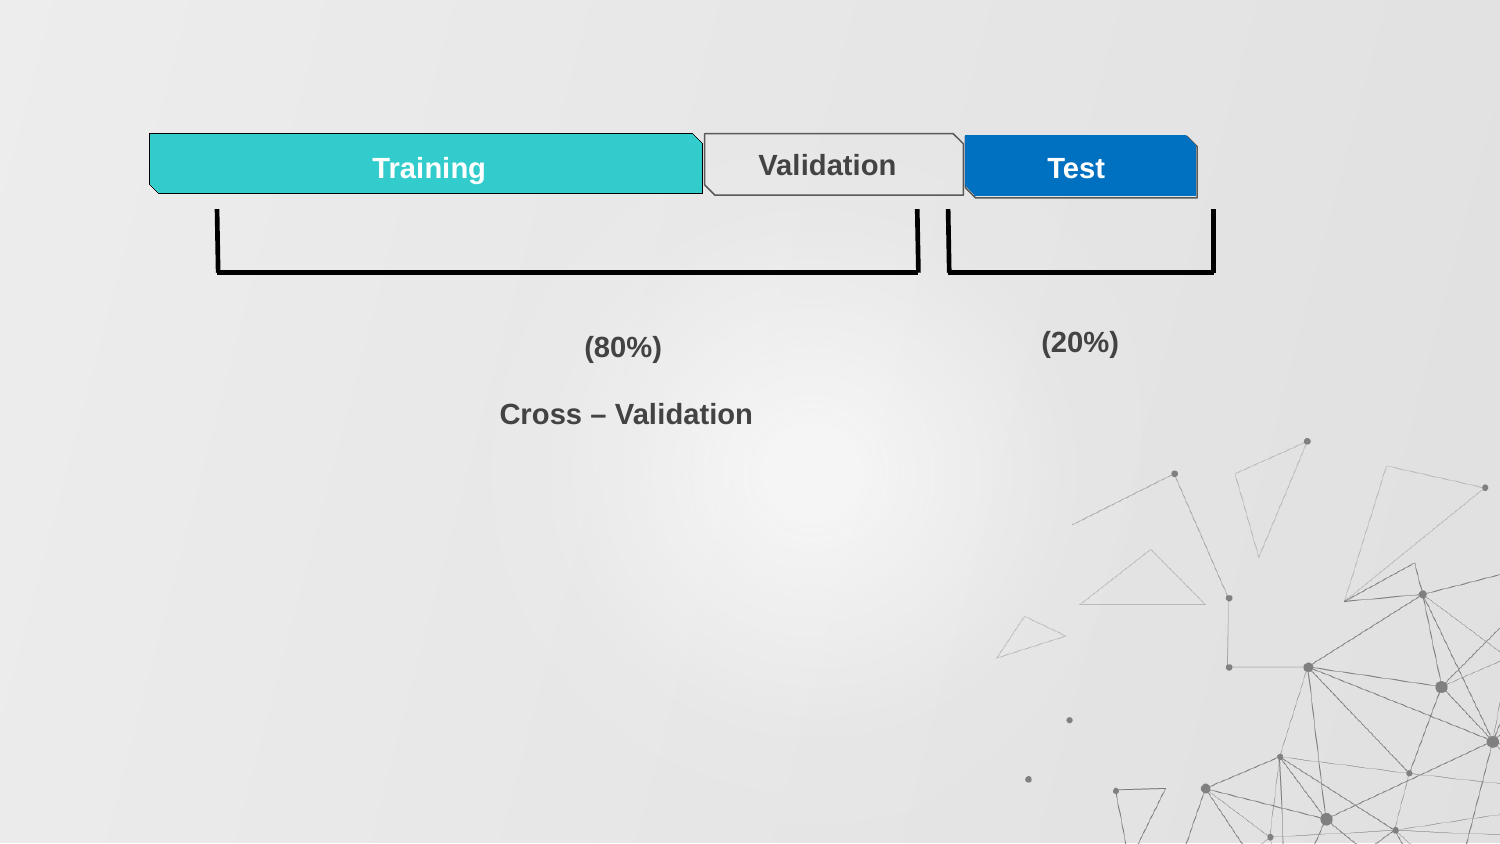

Training
Validation

Test
(20%)
(80%)
Cross – Validation